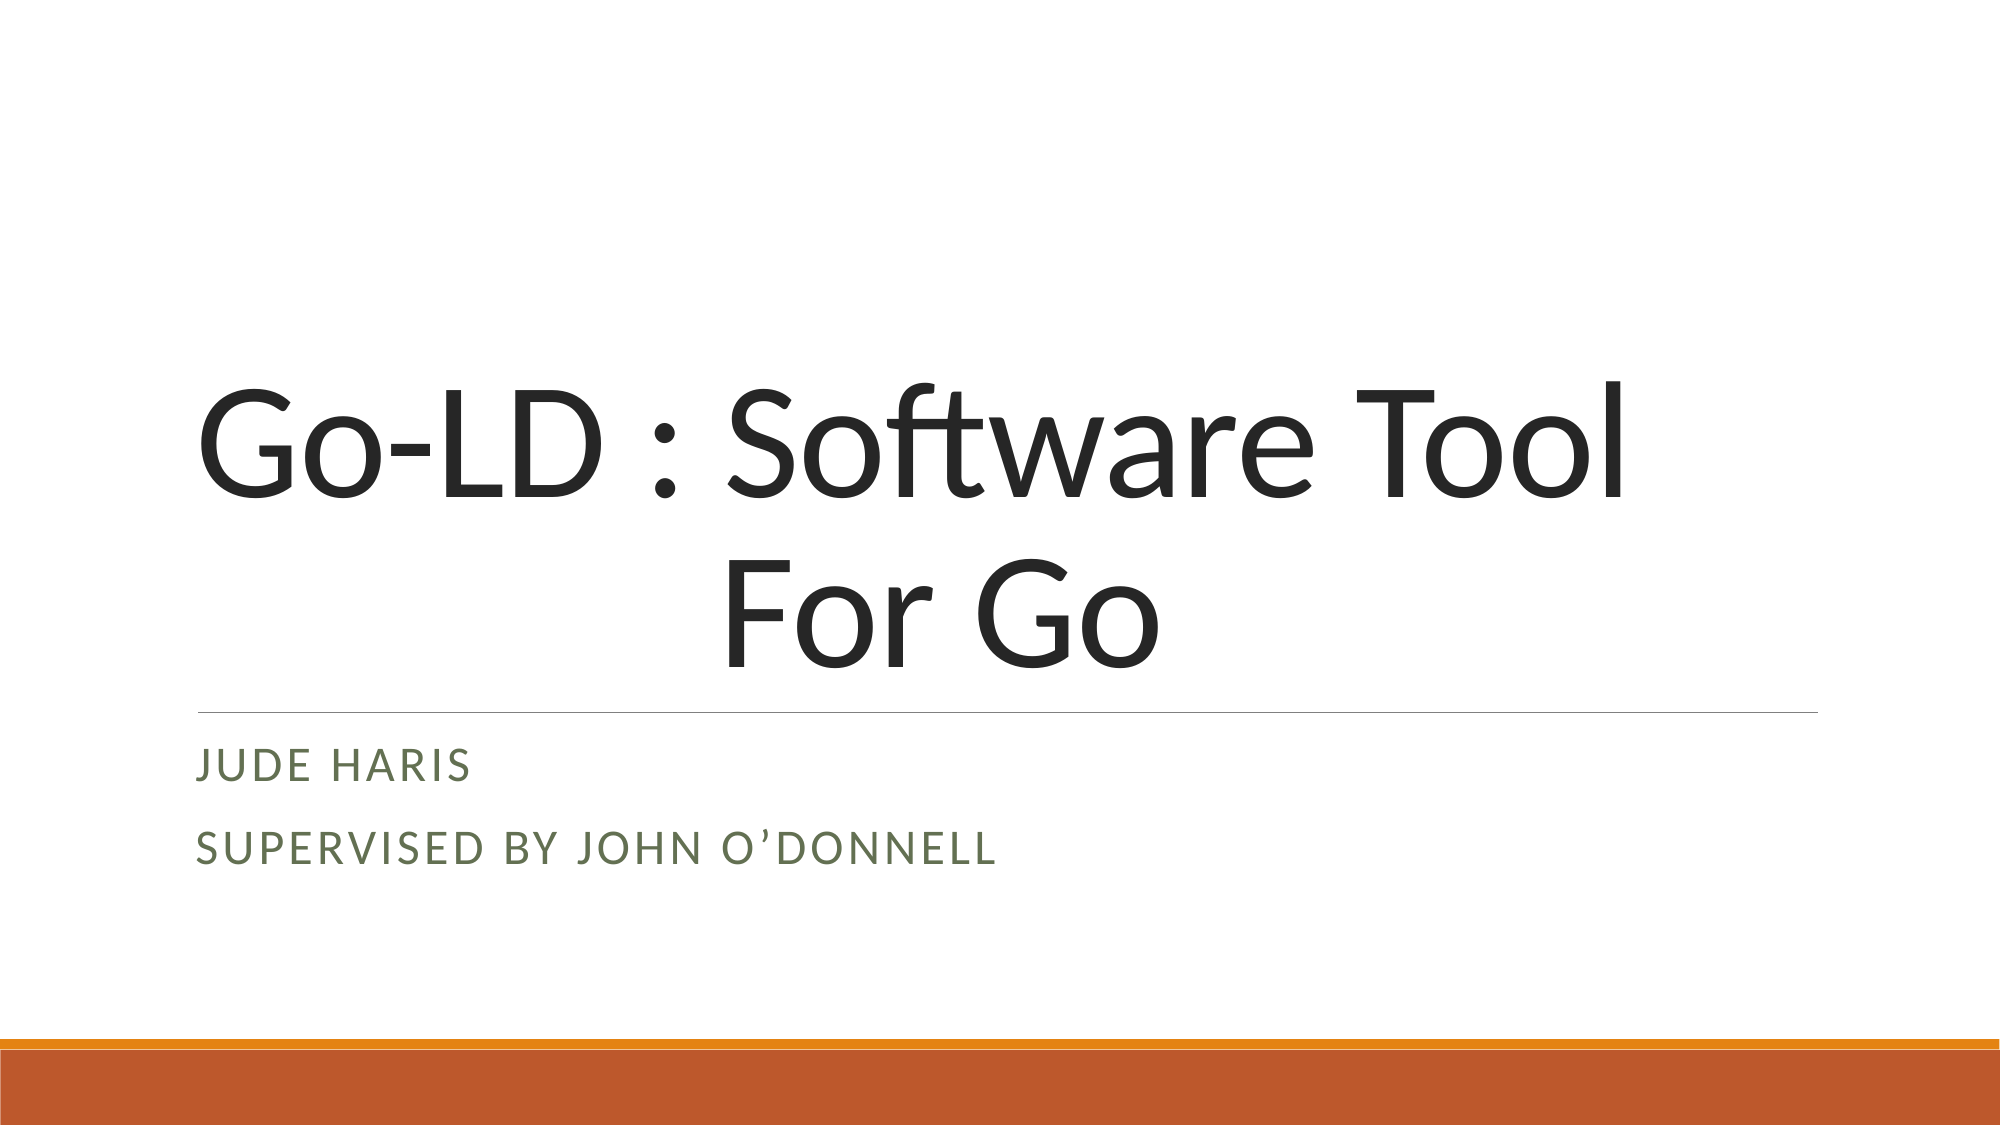

# Go-LD : Software Tool 				  For Go
Jude Haris
Supervised by John O’Donnell